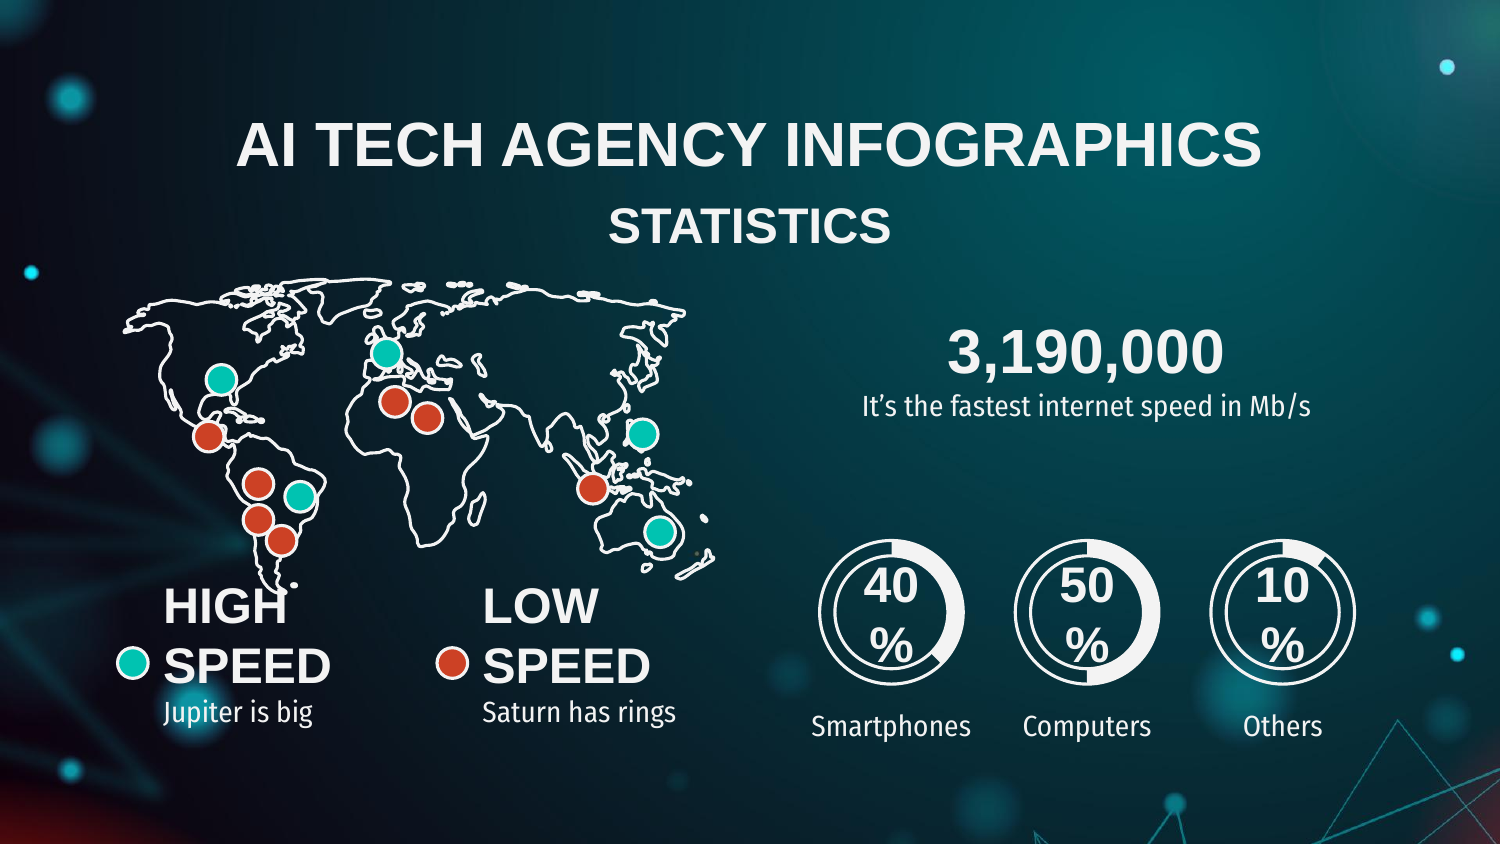

# AI TECH AGENCY INFOGRAPHICS
STATISTICS

3,190,000
It’s the fastest internet speed in Mb/s

40%
Smartphones
50%
Computers
10%
Others
HIGH SPEED
Jupiter is big
LOW SPEED
Saturn has rings